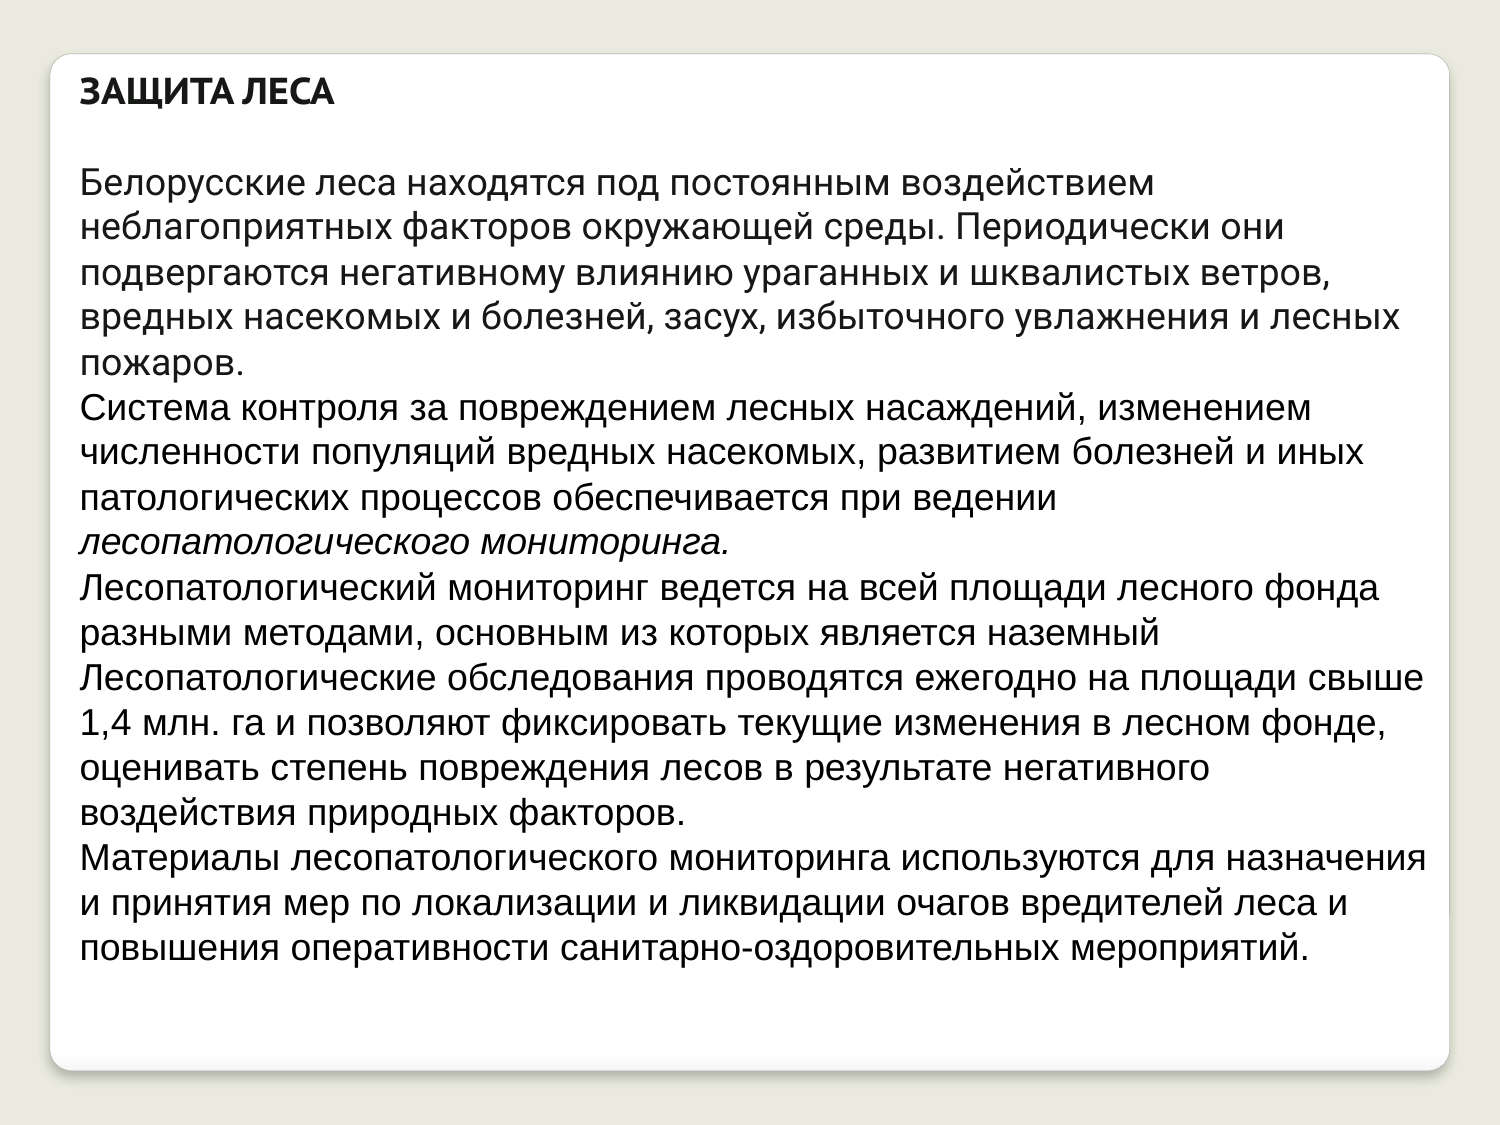

ЗАЩИТА ЛЕСА

Белорусские леса находятся под постоянным воздействием неблагоприятных факторов окружающей среды. Периодически они подвергаются негативному влиянию ураганных и шквалистых ветров, вредных насекомых и болезней, засух, избыточного увлажнения и лесных пожаров.
Система контроля за повреждением лесных насаждений, изменением численности популяций вредных насекомых, развитием болезней и иных патологических процессов обеспечивается при ведении лесопатологического мониторинга.
Лесопатологический мониторинг ведется на всей площади лесного фонда разными методами, основным из которых является наземный
Лесопатологические обследования проводятся ежегодно на площади свыше 1,4 млн. га и позволяют фиксировать текущие изменения в лесном фонде, оценивать степень повреждения лесов в результате негативного воздействия природных факторов.
Материалы лесопатологического мониторинга используются для назначения и принятия мер по локализации и ликвидации очагов вредителей леса и повышения оперативности санитарно-оздоровительных мероприятий.